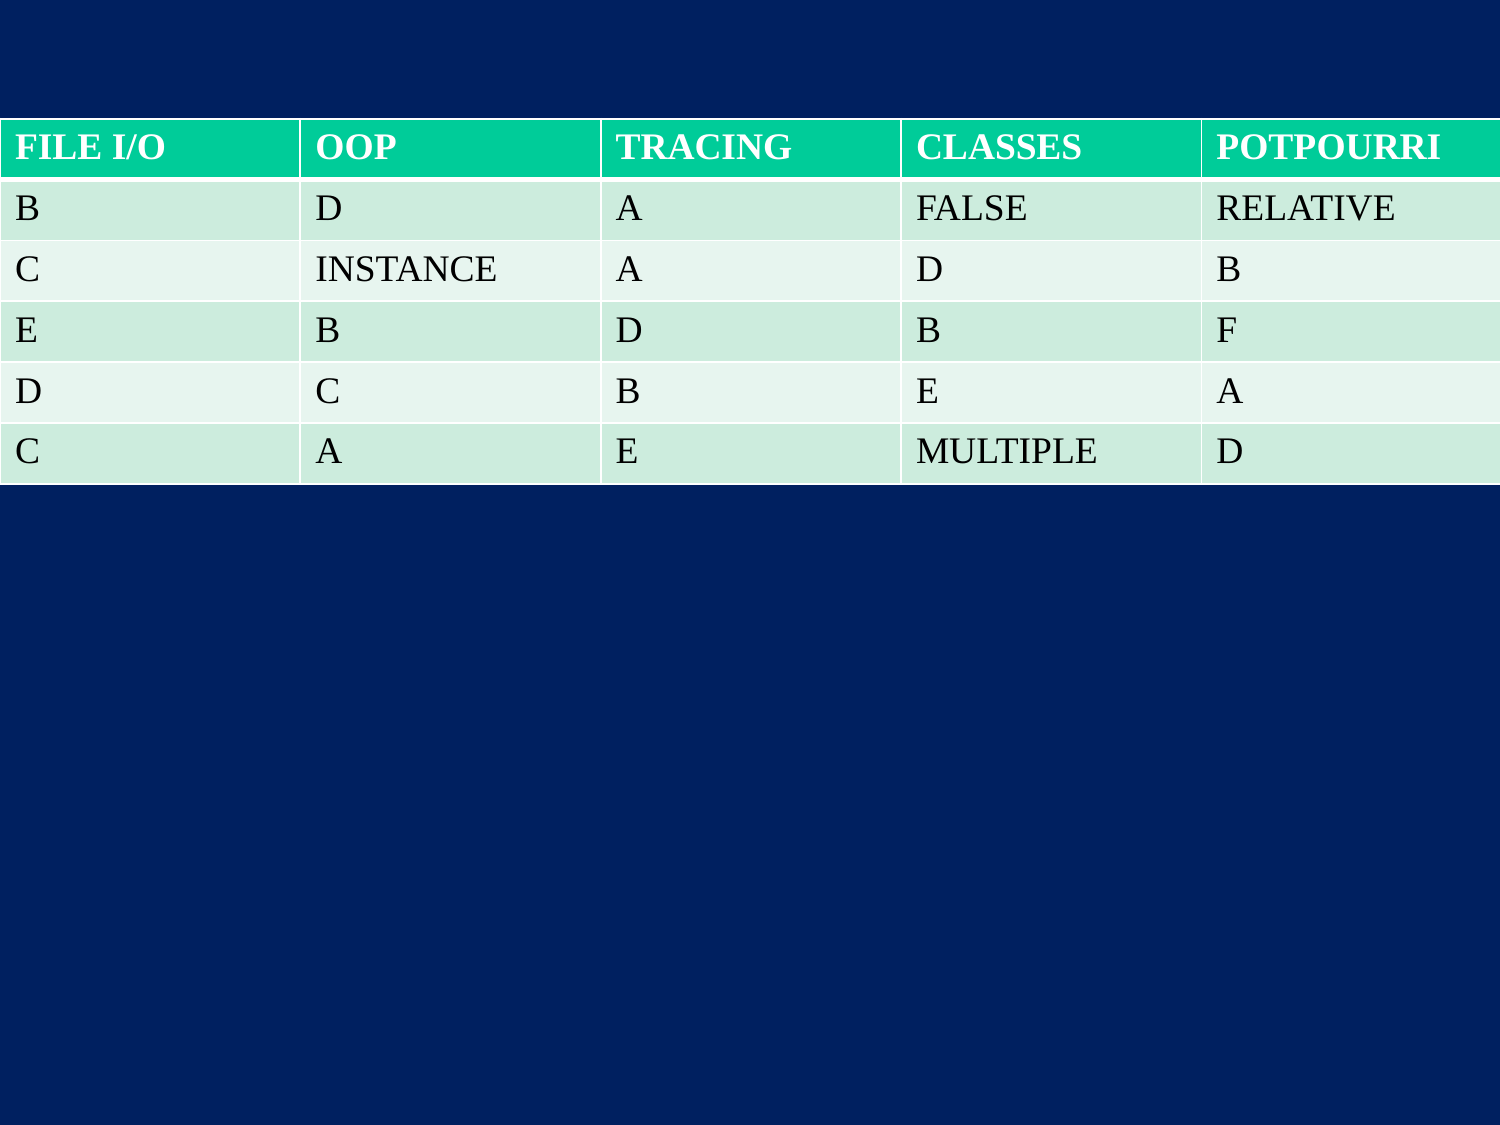

| FILE I/O | OOP | TRACING | CLASSES | POTPOURRI |
| --- | --- | --- | --- | --- |
| B | D | A | FALSE | RELATIVE |
| C | INSTANCE | A | D | B |
| E | B | D | B | F |
| D | C | B | E | A |
| C | A | E | MULTIPLE | D |